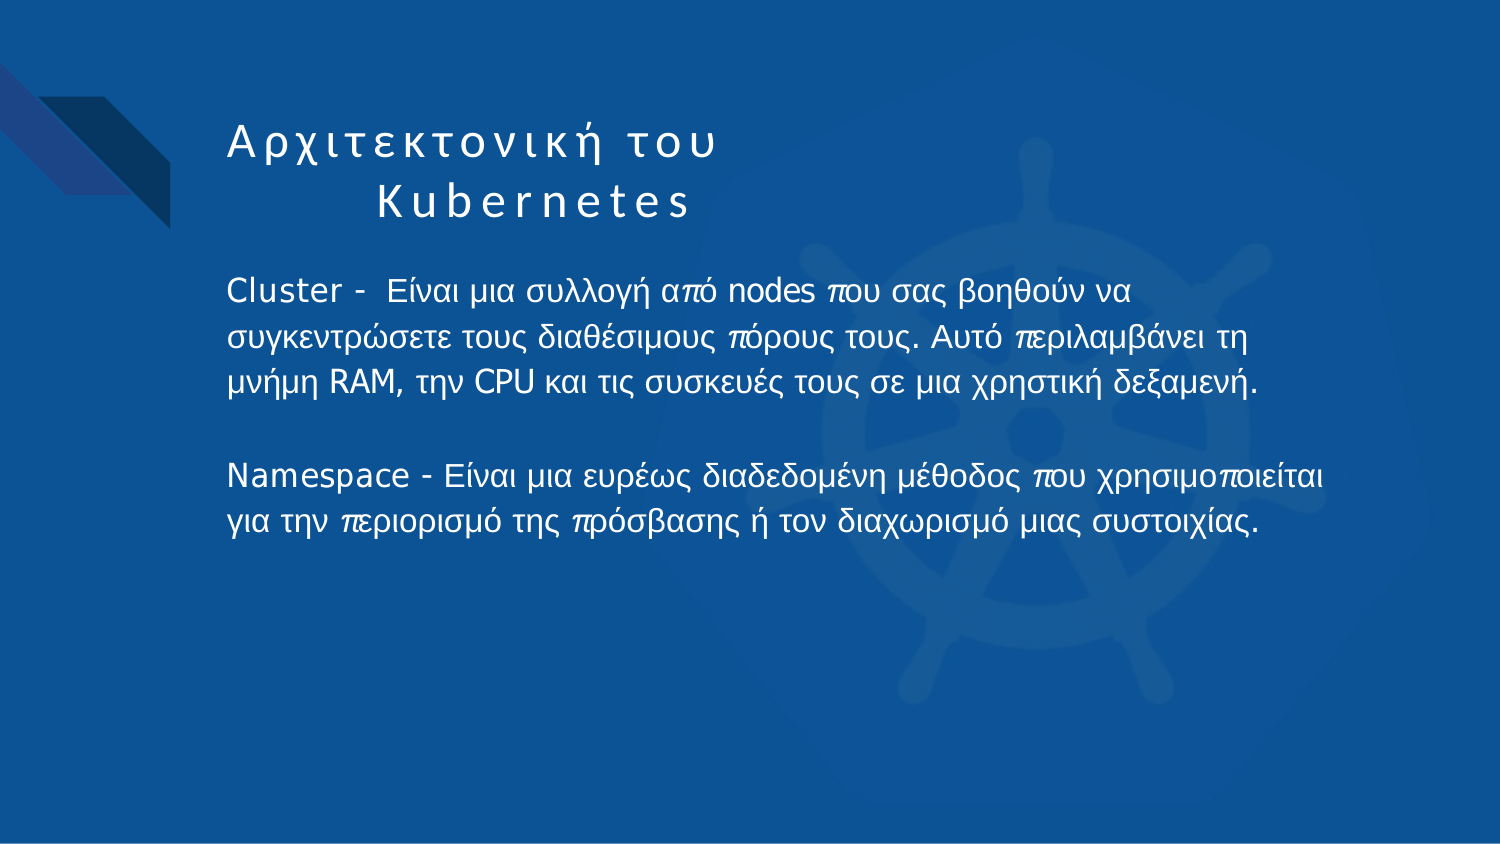

# Αρχιτεκτονική του Kubernetes
Cluster -  Είναι μια συλλογή από nodes που σας βοηθούν να συγκεντρώσετε τους διαθέσιμους πόρους τους. Αυτό περιλαμβάνει τη μνήμη RAM, την CPU και τις συσκευές τους σε μια χρηστική δεξαμενή.

Namespace - Είναι μια ευρέως διαδεδομένη μέθοδος που χρησιμοποιείται για την περιορισμό της πρόσβασης ή τον διαχωρισμό μιας συστοιχίας.